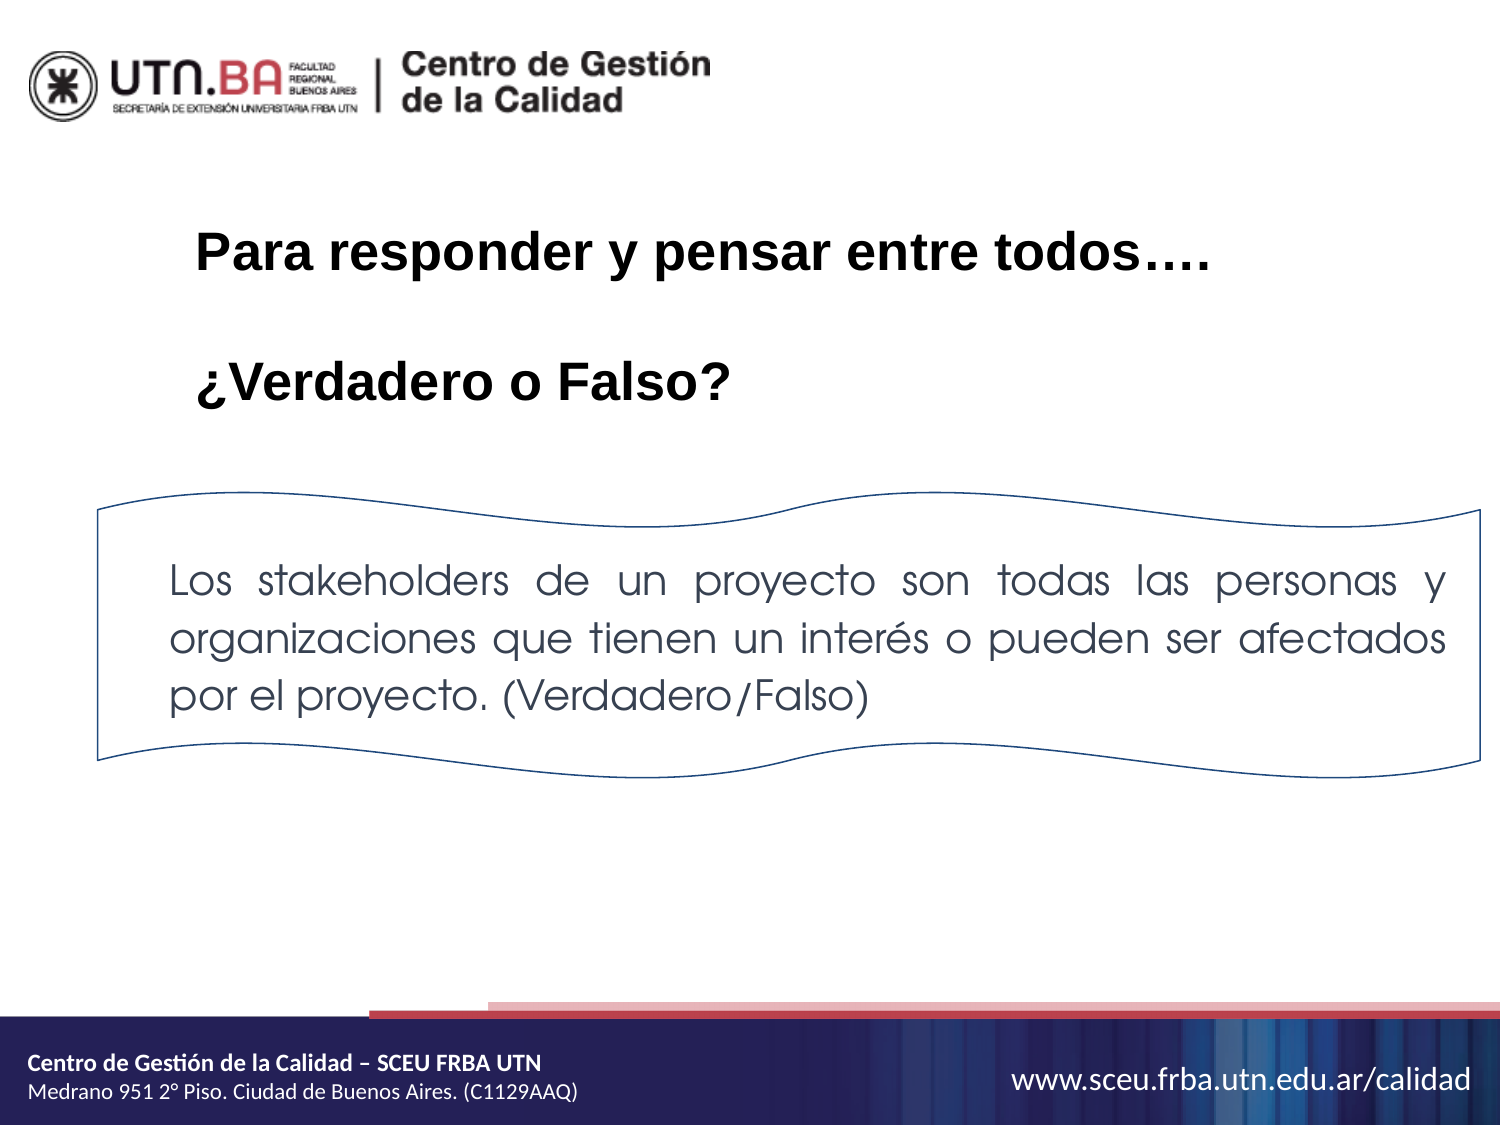

Para responder y pensar entre todos….

¿Verdadero o Falso?

Los stakeholders de un proyecto son todas las personas y organizaciones que tienen un interés o pueden ser afectados por el proyecto. (Verdadero/Falso)